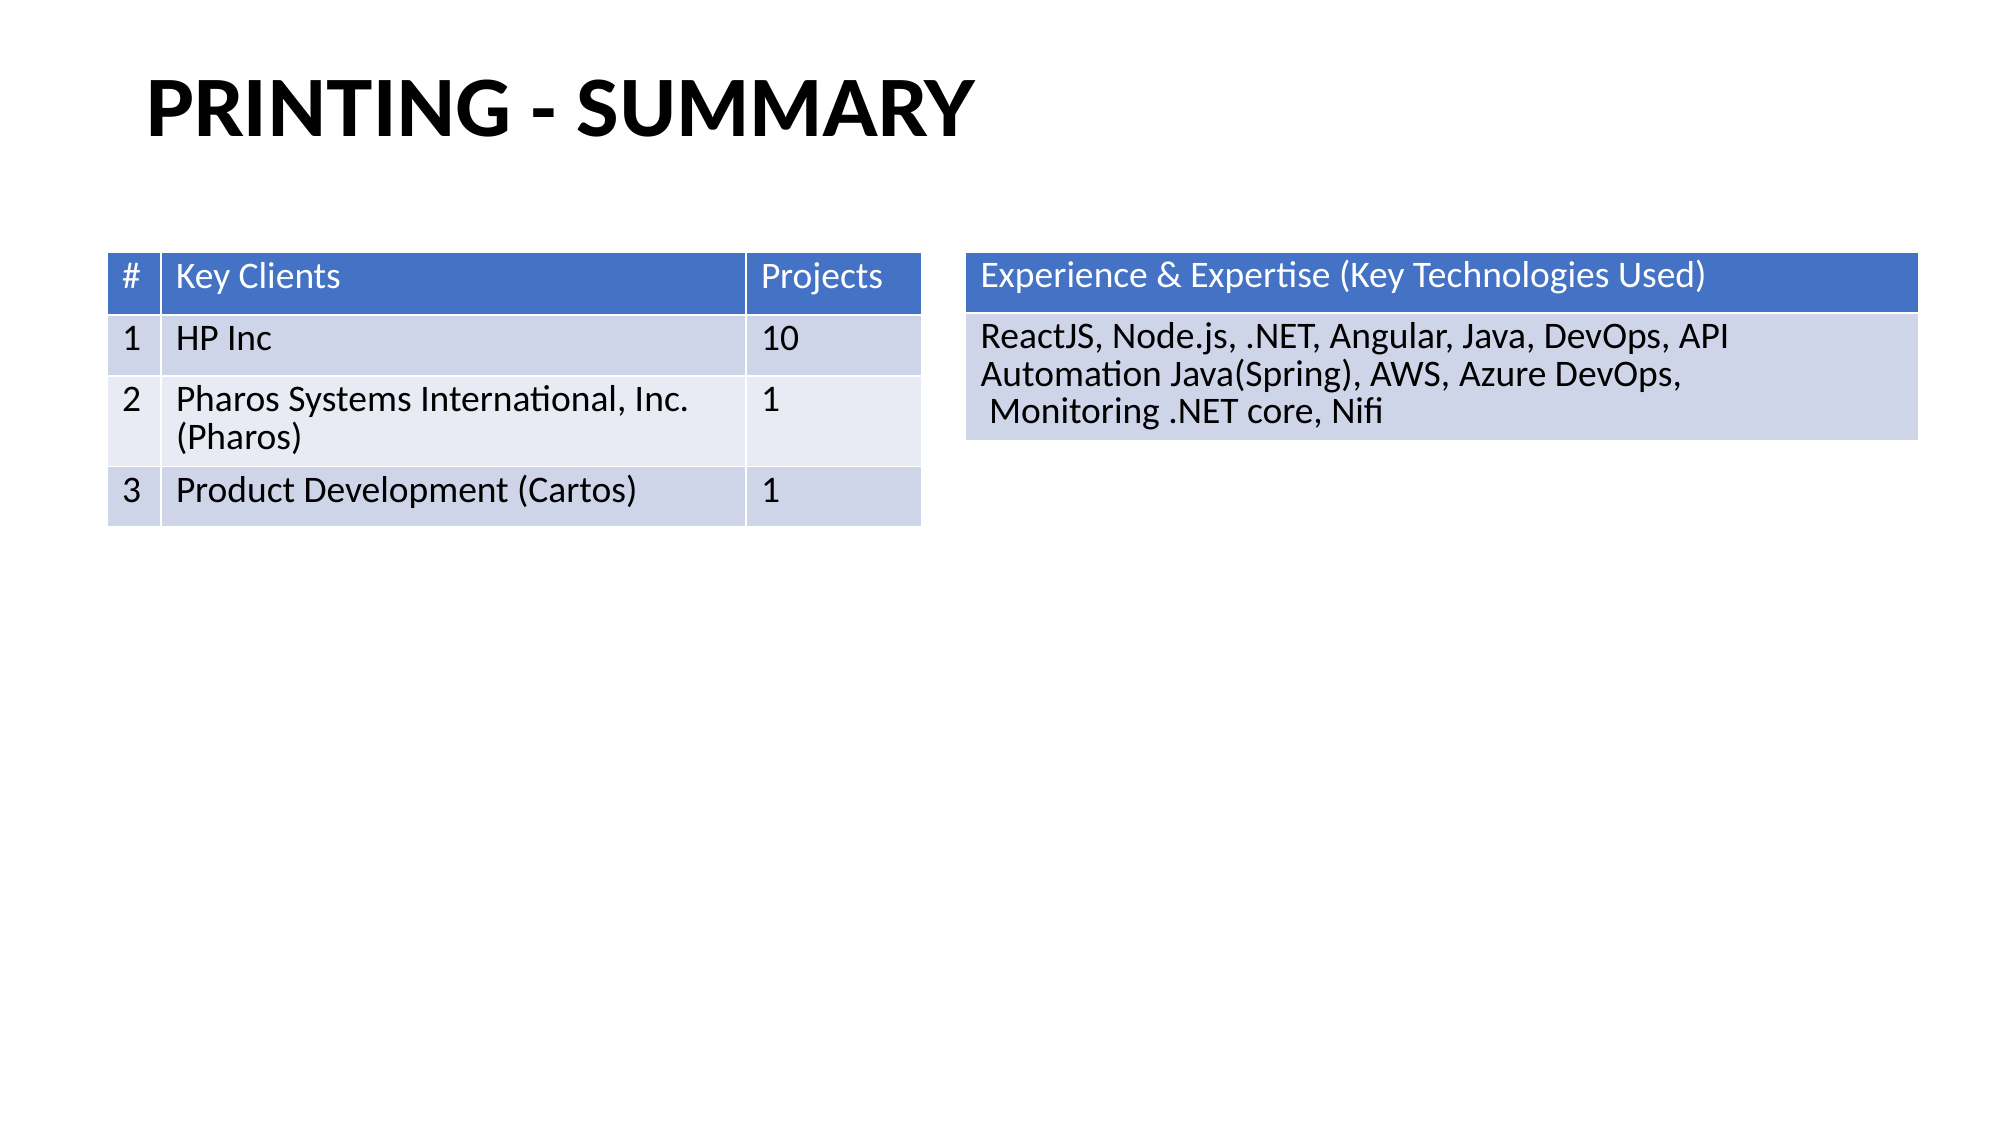

# PRINTING - SUMMARY
| Experience & Expertise (Key Technologies Used) |
| --- |
| ReactJS, Node.js, .NET, Angular, Java, DevOps, API Automation Java(Spring), AWS, Azure DevOps,  Monitoring .NET core, Nifi |
| # | Key Clients | Projects |
| --- | --- | --- |
| 1 | HP Inc | 10 |
| 2 | Pharos Systems International, Inc. (Pharos) | 1 |
| 3 | Product Development (Cartos) | 1 |